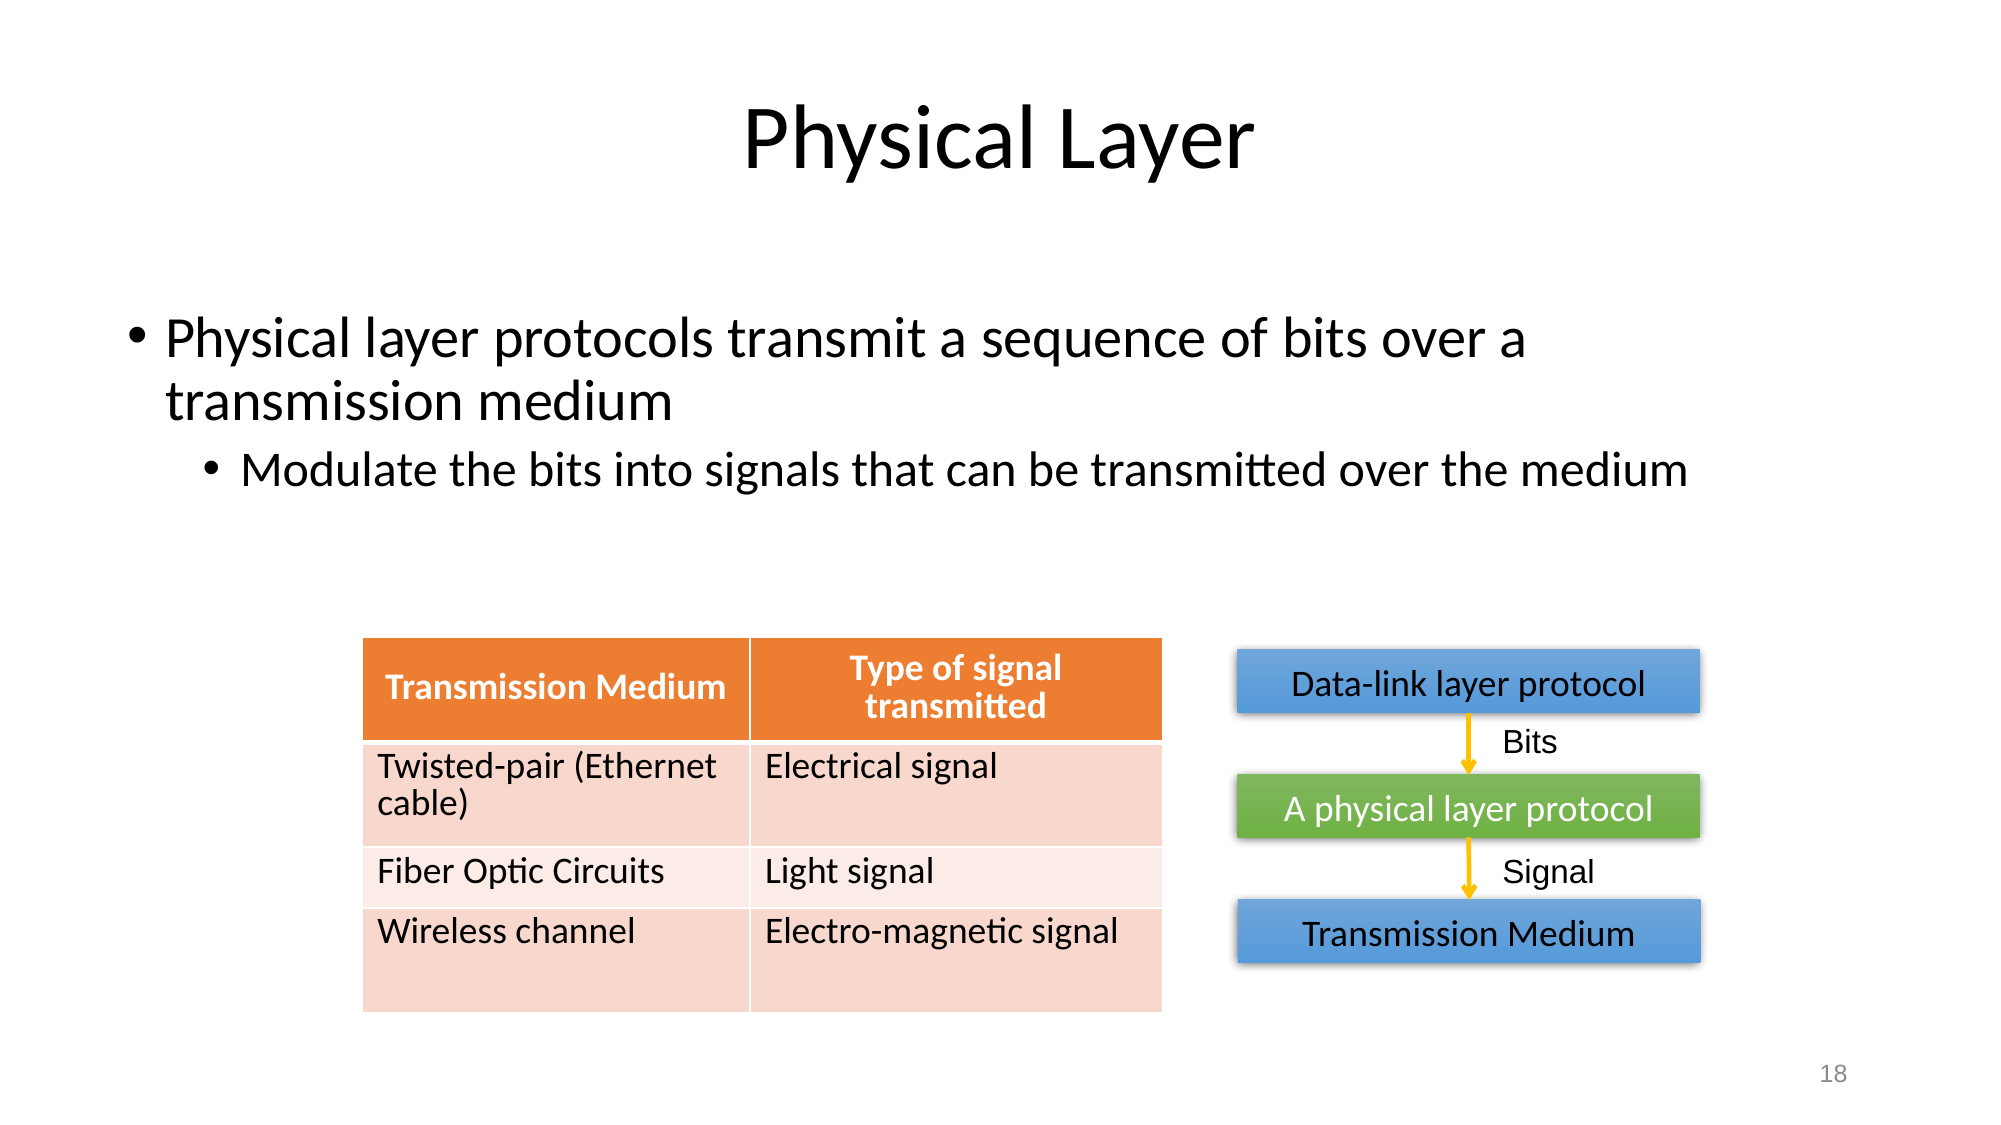

# Physical Layer
Physical layer protocols transmit a sequence of bits over a transmission medium
Modulate the bits into signals that can be transmitted over the medium
| Transmission Medium | Type of signal transmitted |
| --- | --- |
| Twisted-pair (Ethernet cable) | Electrical signal |
| Fiber Optic Circuits | Light signal |
| Wireless channel | Electro-magnetic signal |
Data-link layer protocol
Bits
A physical layer protocol
Signal
Transmission Medium
18